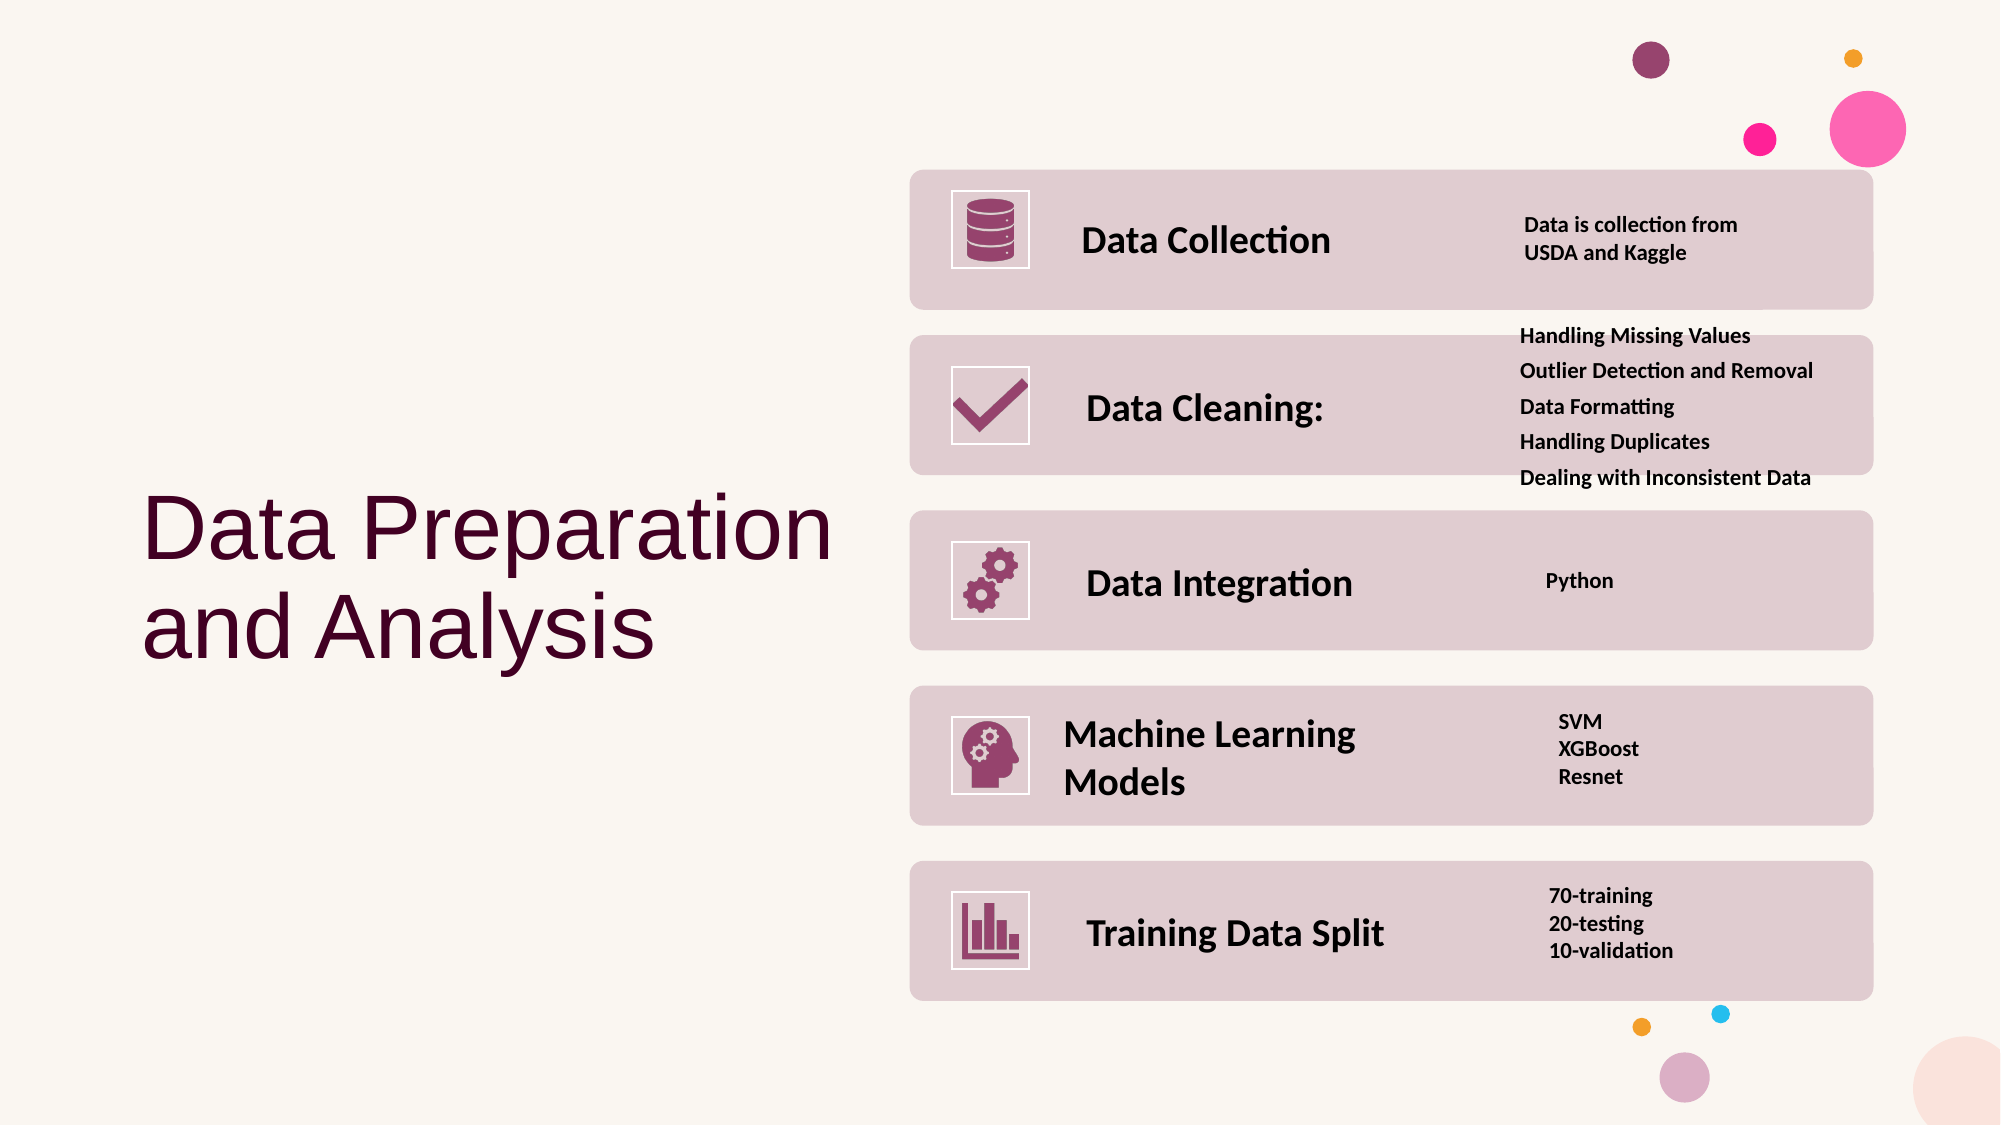

# Data Preparation and Analysis
Data Collection
Data Cleaning:
Handling Missing Values
Outlier Detection and Removal
Data Formatting
Handling Duplicates
Dealing with Inconsistent Data
Data Integration
Machine Learning Models
Training Data Split
Data is collection from                  USDA and Kaggle

Python
SVM
XGBoost
Resnet
70-training
20-testing
10-validation